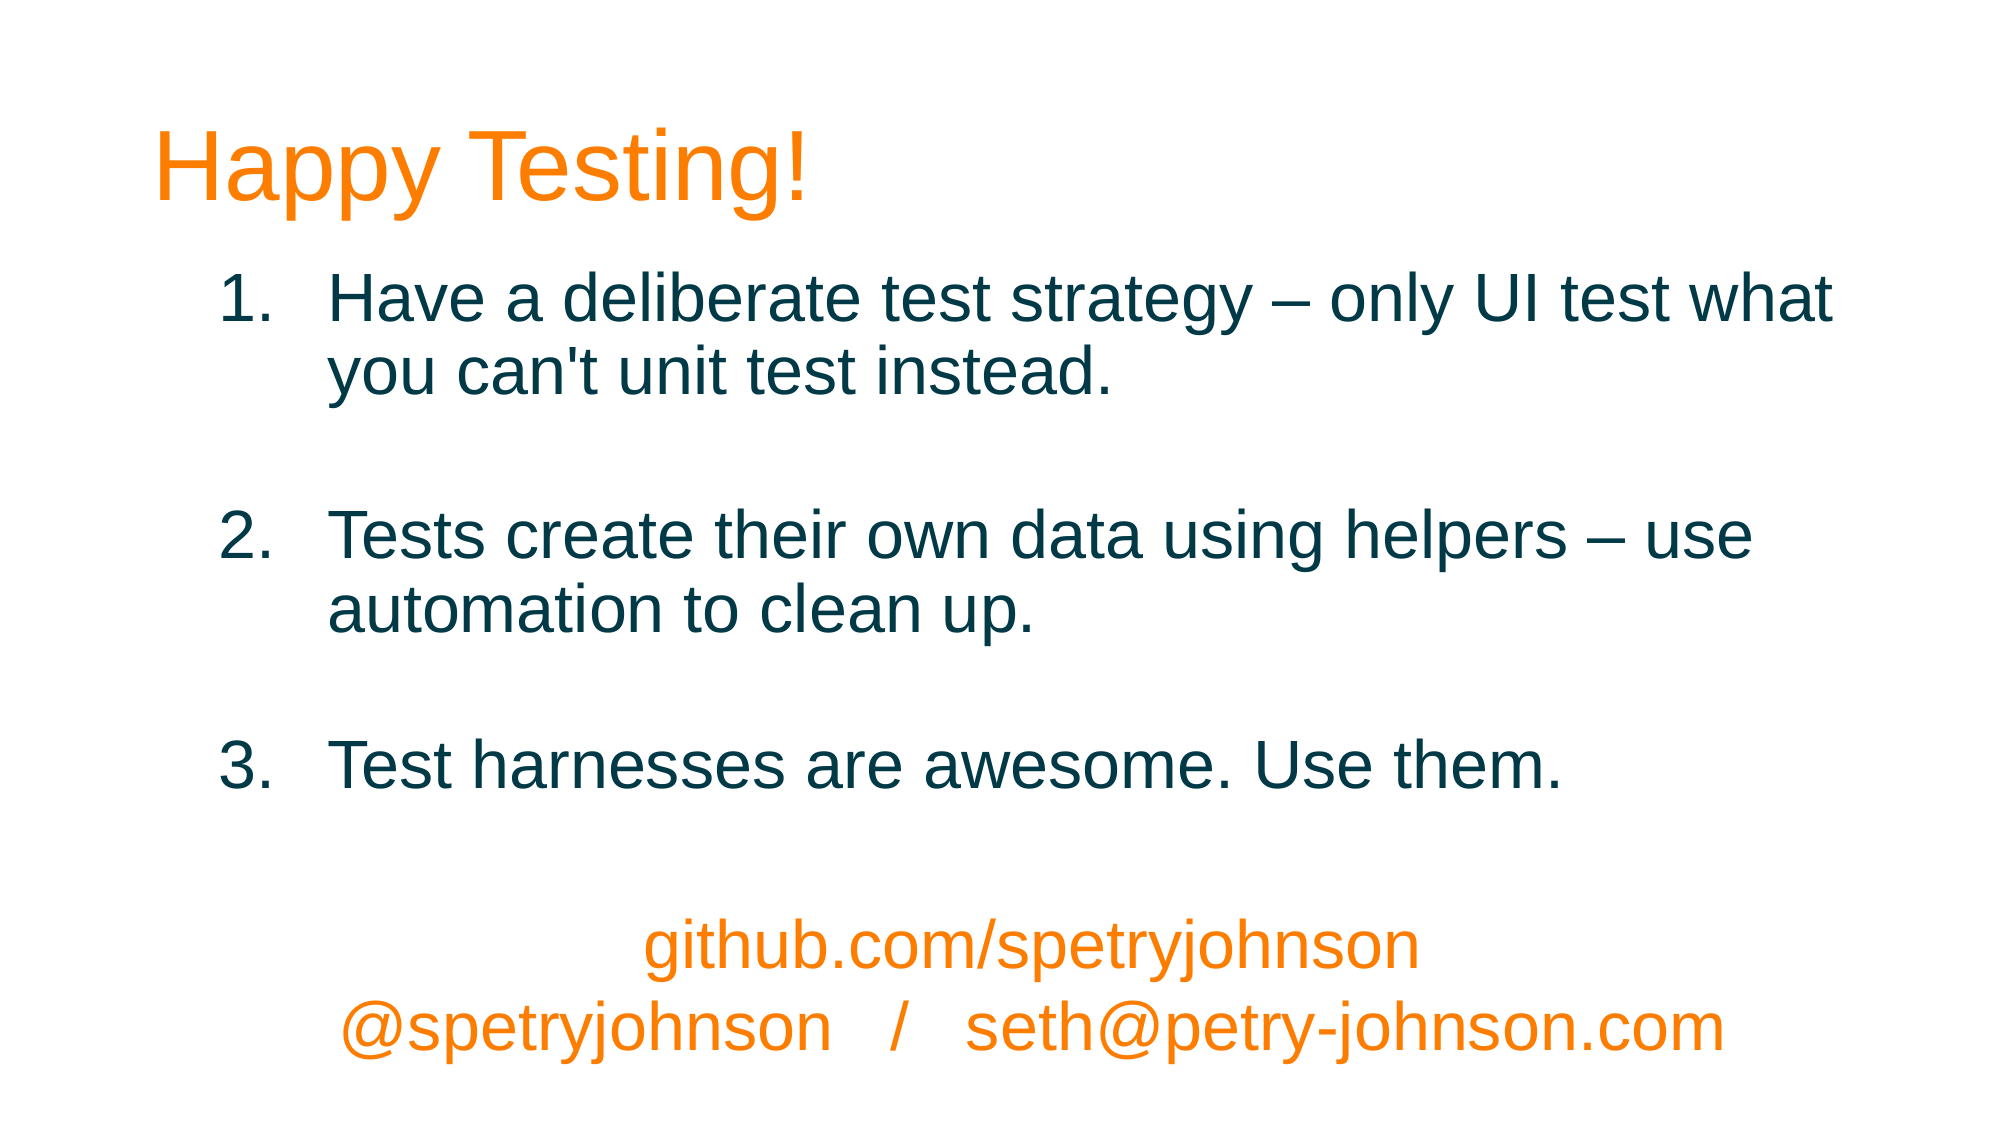

# Happy Testing!
Have a deliberate test strategy – only UI test what you can't unit test instead.
Tests create their own data using helpers – use automation to clean up.
Test harnesses are awesome. Use them.

github.com/spetryjohnson
@spetryjohnson   /   seth@petry-johnson.com